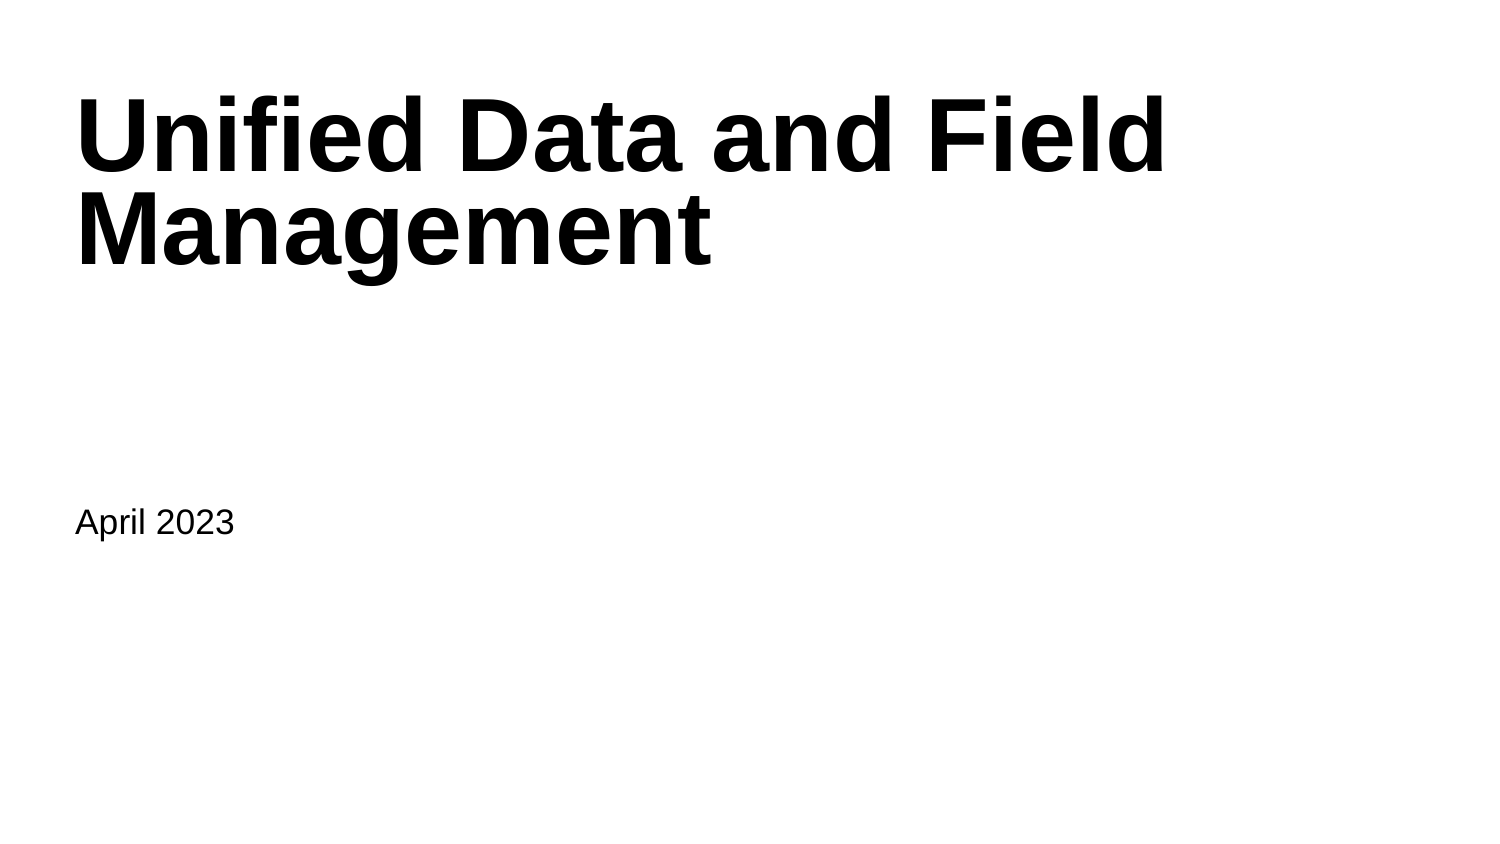

# Unified Data and Field Management

April 2023